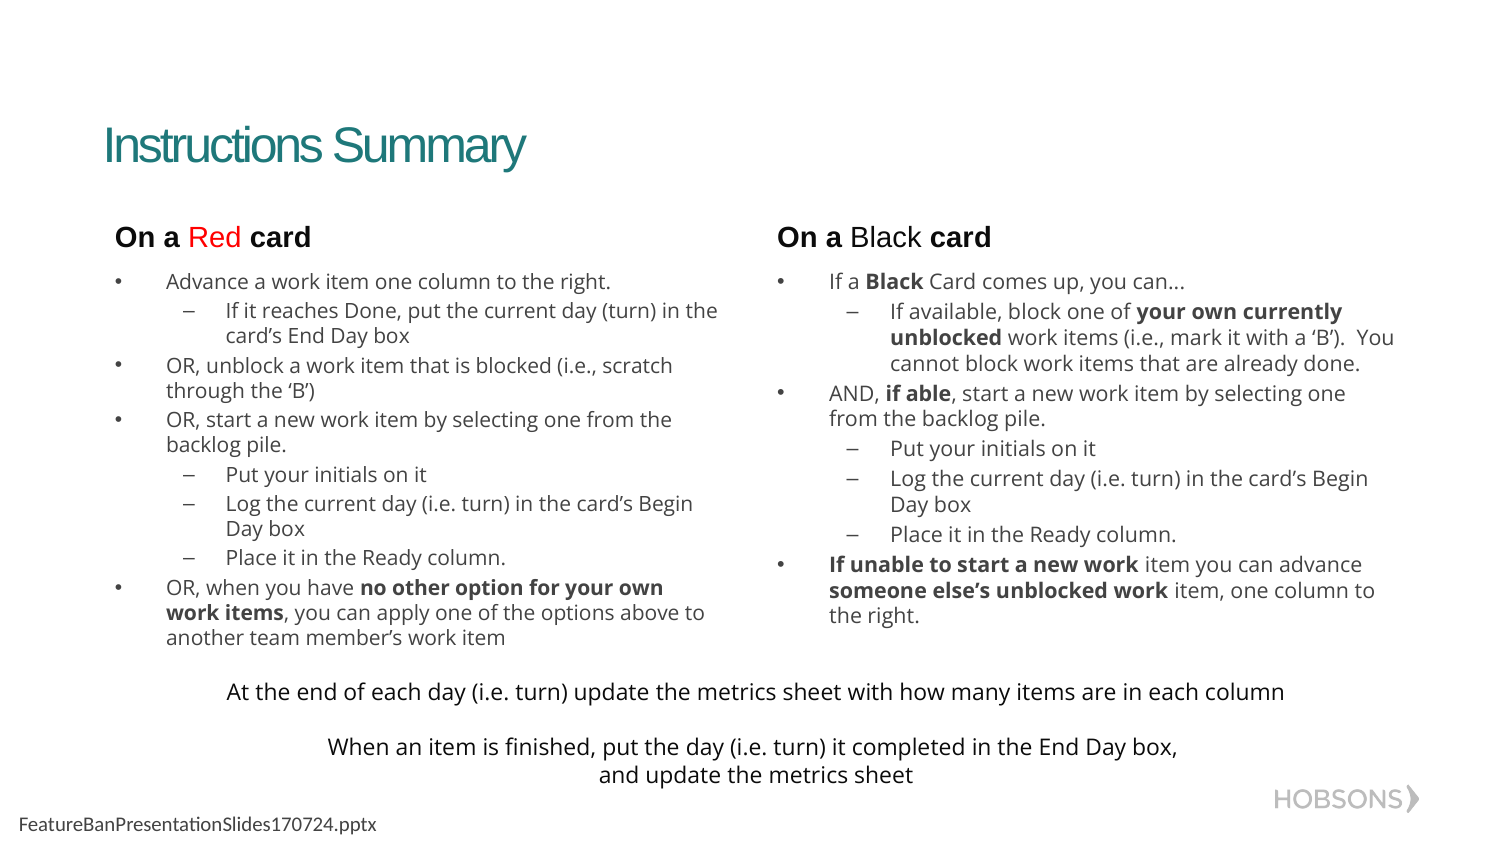

# Instructions Summary
On a Red card
On a Black card
Advance a work item one column to the right.
If it reaches Done, put the current day (turn) in the card’s End Day box
OR, unblock a work item that is blocked (i.e., scratch through the ‘B’)
OR, start a new work item by selecting one from the backlog pile.
Put your initials on it
Log the current day (i.e. turn) in the card’s Begin Day box
Place it in the Ready column.
OR, when you have no other option for your own work items, you can apply one of the options above to another team member’s work item
If a Black Card comes up, you can...
If available, block one of your own currently unblocked work items (i.e., mark it with a ‘B’).  You cannot block work items that are already done.
AND, if able, start a new work item by selecting one from the backlog pile.
Put your initials on it
Log the current day (i.e. turn) in the card’s Begin Day box
Place it in the Ready column.
If unable to start a new work item you can advance someone else’s unblocked work item, one column to the right.
At the end of each day (i.e. turn) update the metrics sheet with how many items are in each column

When an item is finished, put the day (i.e. turn) it completed in the End Day box,
and update the metrics sheet
FeatureBanPresentationSlides170724.pptx